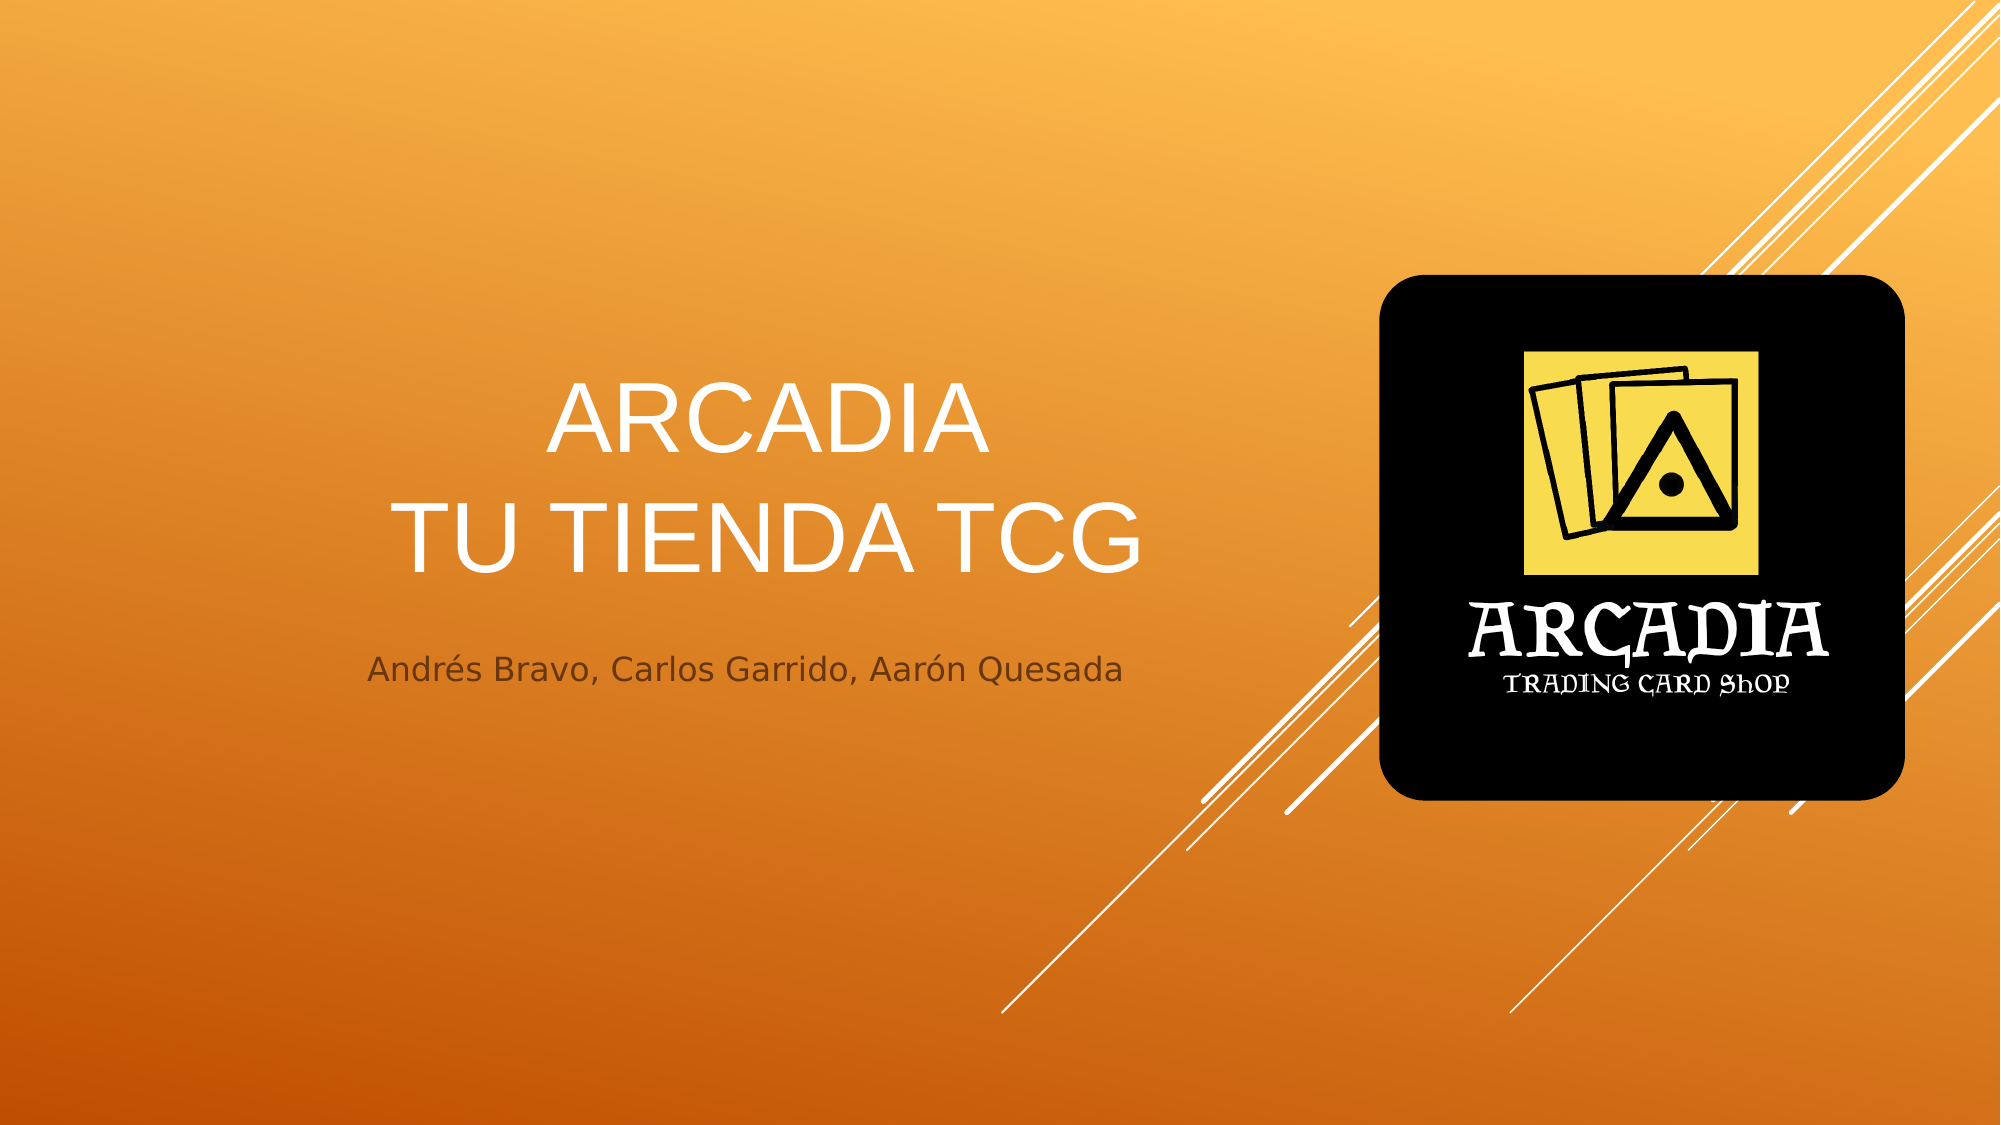

# ARCADIA Tu tienda TCG

Andrés Bravo, Carlos Garrido, Aarón Quesada